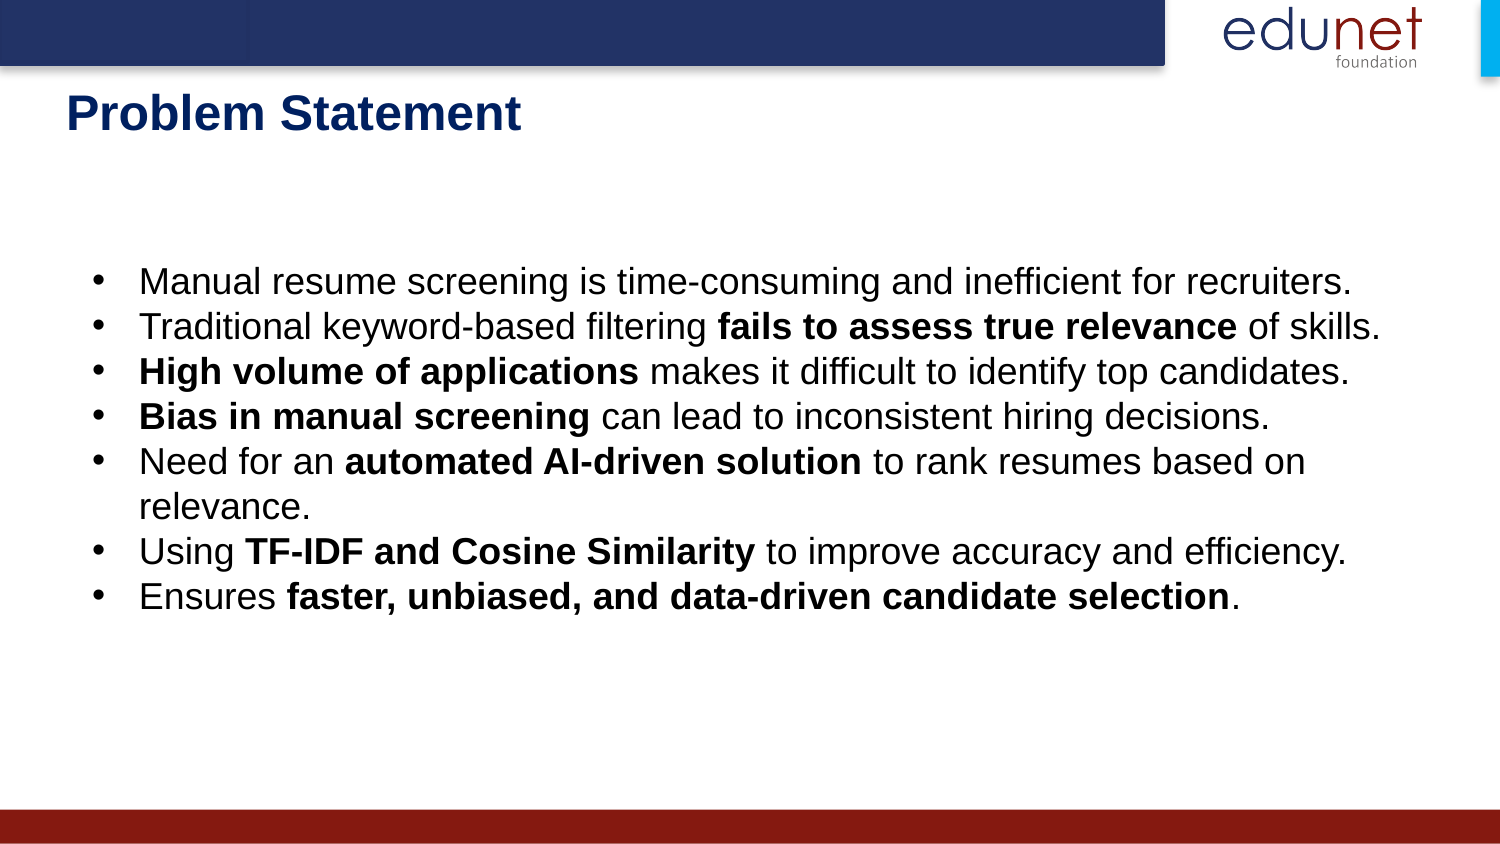

# Problem Statement
Manual resume screening is time-consuming and inefficient for recruiters.
Traditional keyword-based filtering fails to assess true relevance of skills.
High volume of applications makes it difficult to identify top candidates.
Bias in manual screening can lead to inconsistent hiring decisions.
Need for an automated AI-driven solution to rank resumes based on relevance.
Using TF-IDF and Cosine Similarity to improve accuracy and efficiency.
Ensures faster, unbiased, and data-driven candidate selection.